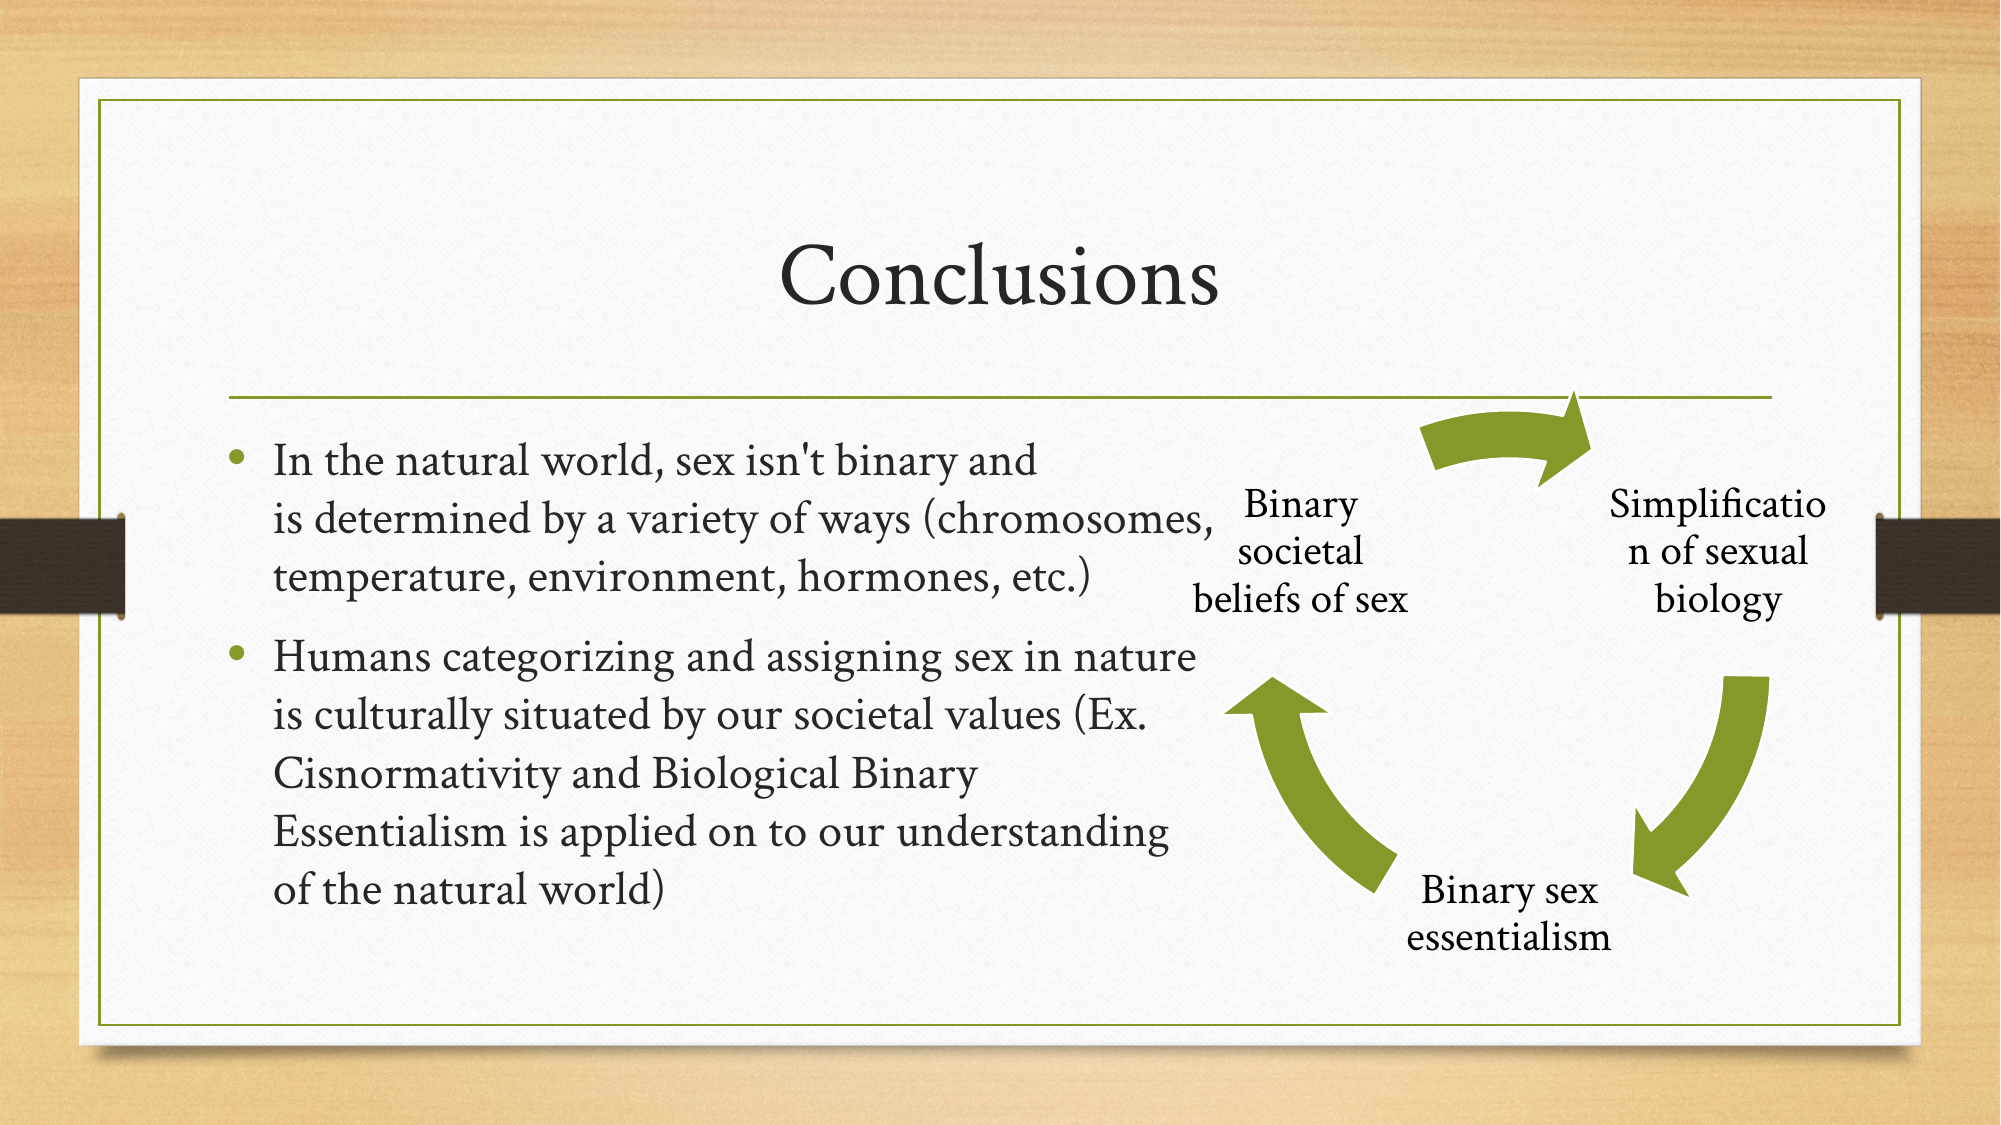

# Conclusions
Simplification of sexual biology
Binary sex essentialism
Binary societal beliefs of sex
In the natural world, sex isn't binary and is determined by a variety of ways (chromosomes, temperature, environment, hormones, etc.)
Humans categorizing and assigning sex in nature is culturally situated by our societal values (Ex.  Cisnormativity and Biological Binary Essentialism is applied on to our understanding of the natural world)